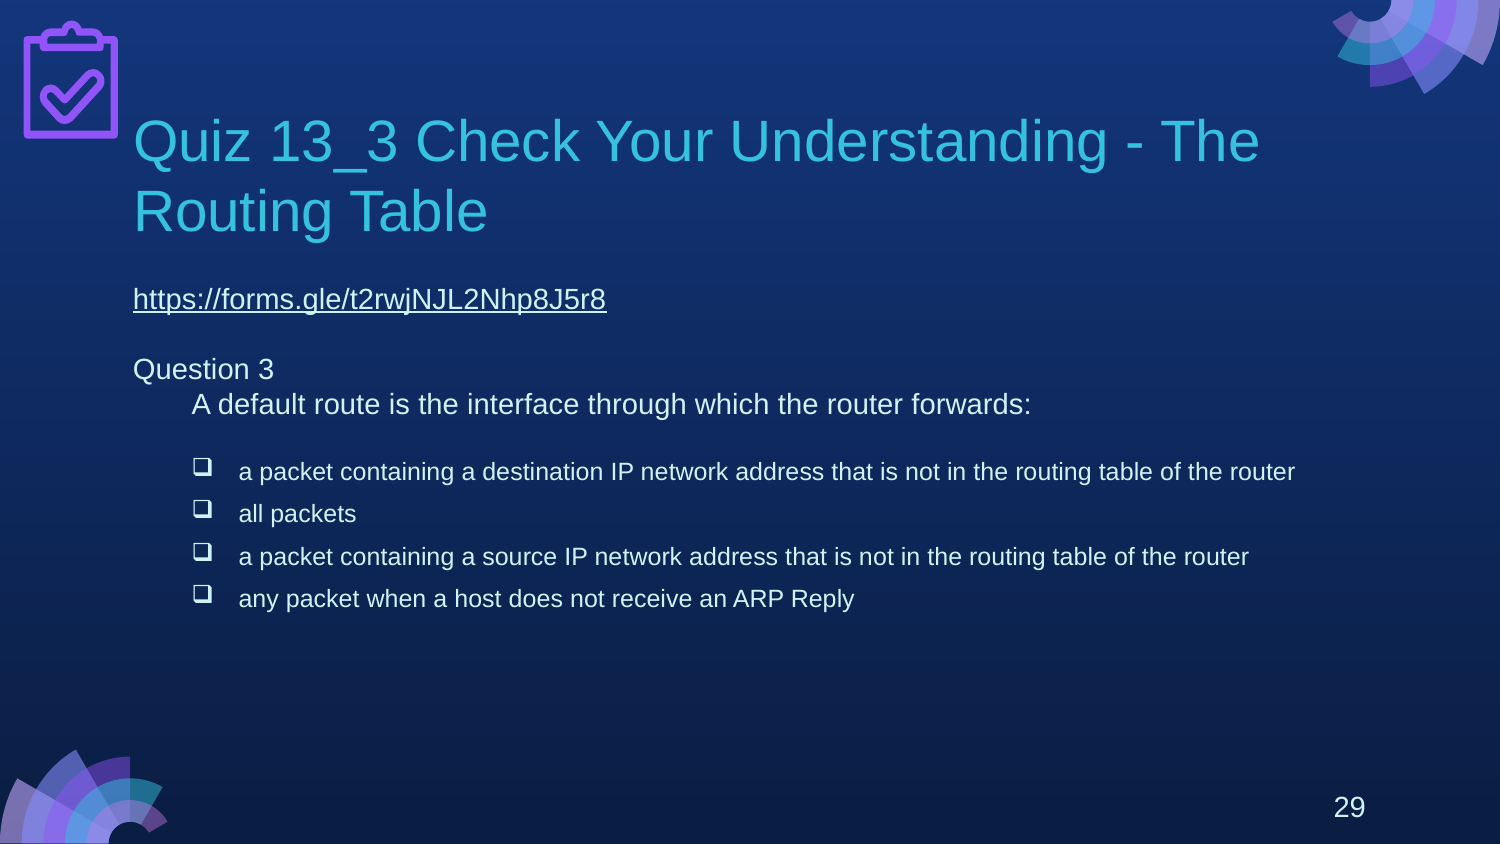

# Quiz 13_3 Check Your Understanding - The Routing Table
https://forms.gle/t2rwjNJL2Nhp8J5r8

Question 3
A default route is the interface through which the router forwards:

a packet containing a destination IP network address that is not in the routing table of the router
all packets
a packet containing a source IP network address that is not in the routing table of the router
any packet when a host does not receive an ARP Reply